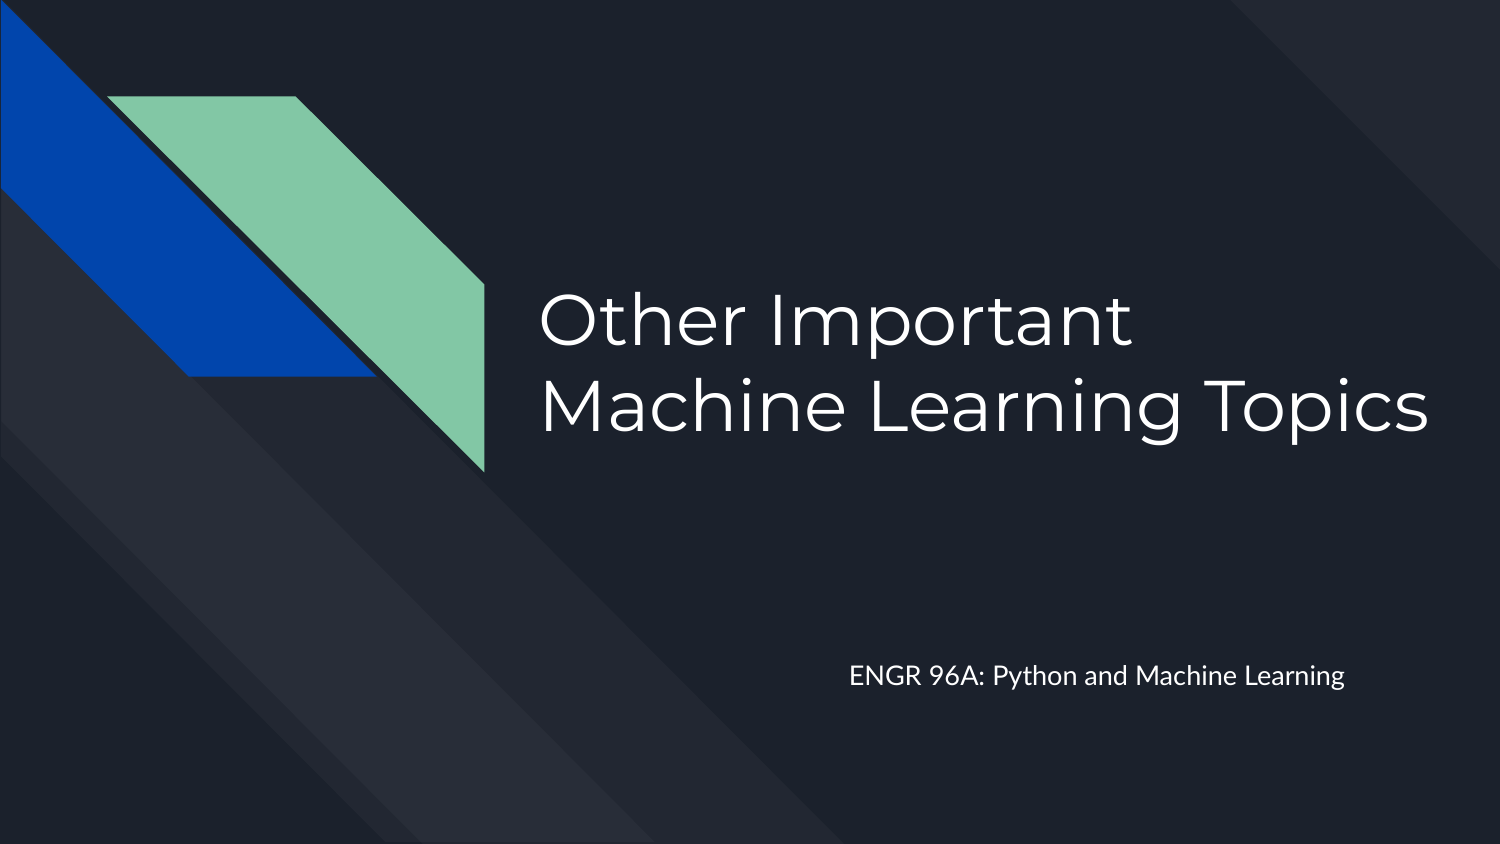

# Other Important Machine Learning Topics
ENGR 96A: Python and Machine Learning